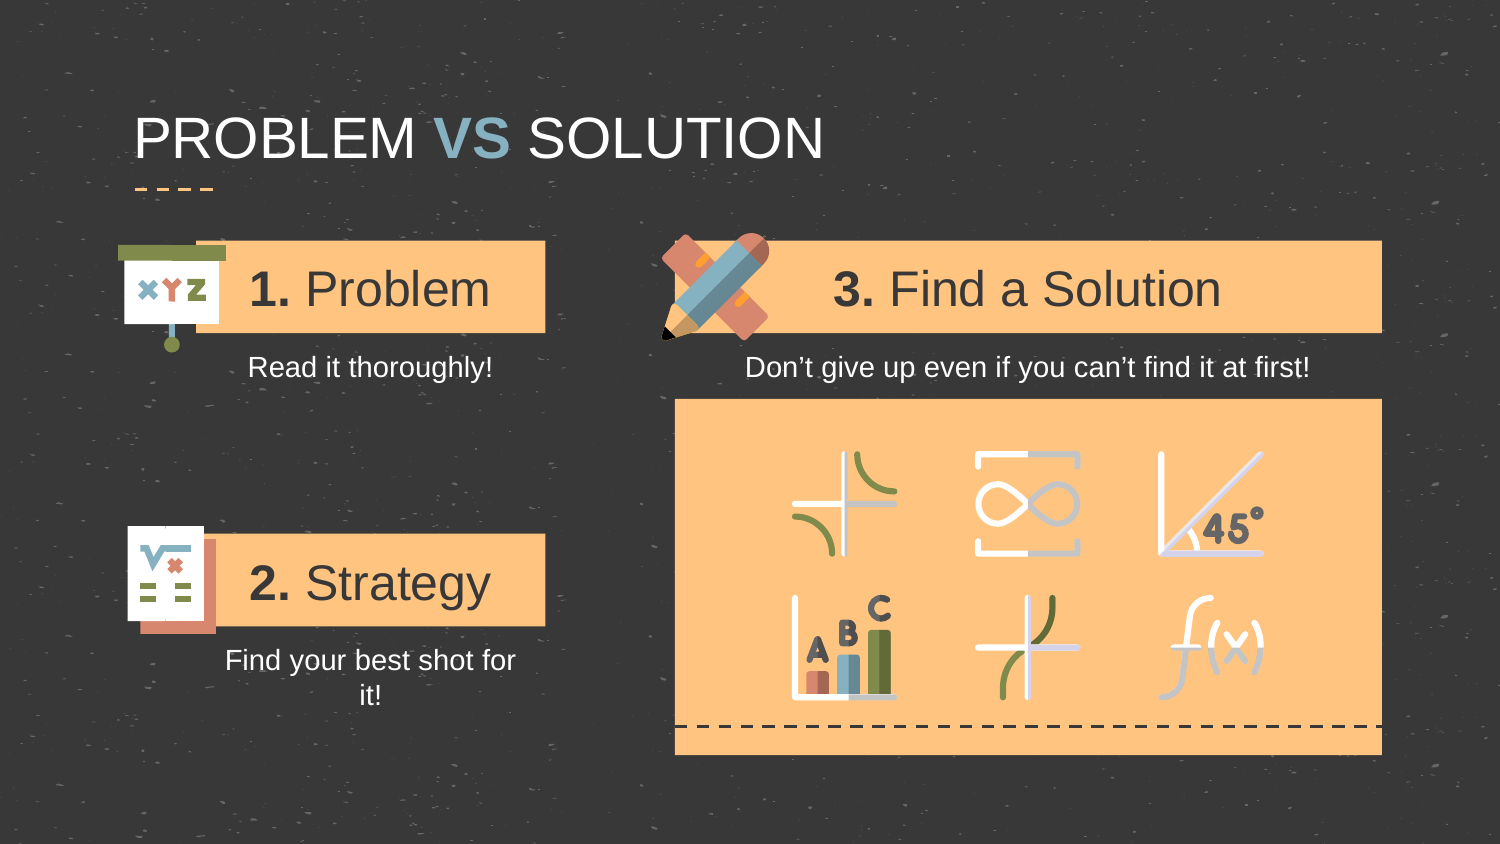

# PROBLEM VS SOLUTION

1. Problem
3. Find a Solution

Read it thoroughly!
Don’t give up even if you can’t find it at first!

2. Strategy

Find your best shot for it!